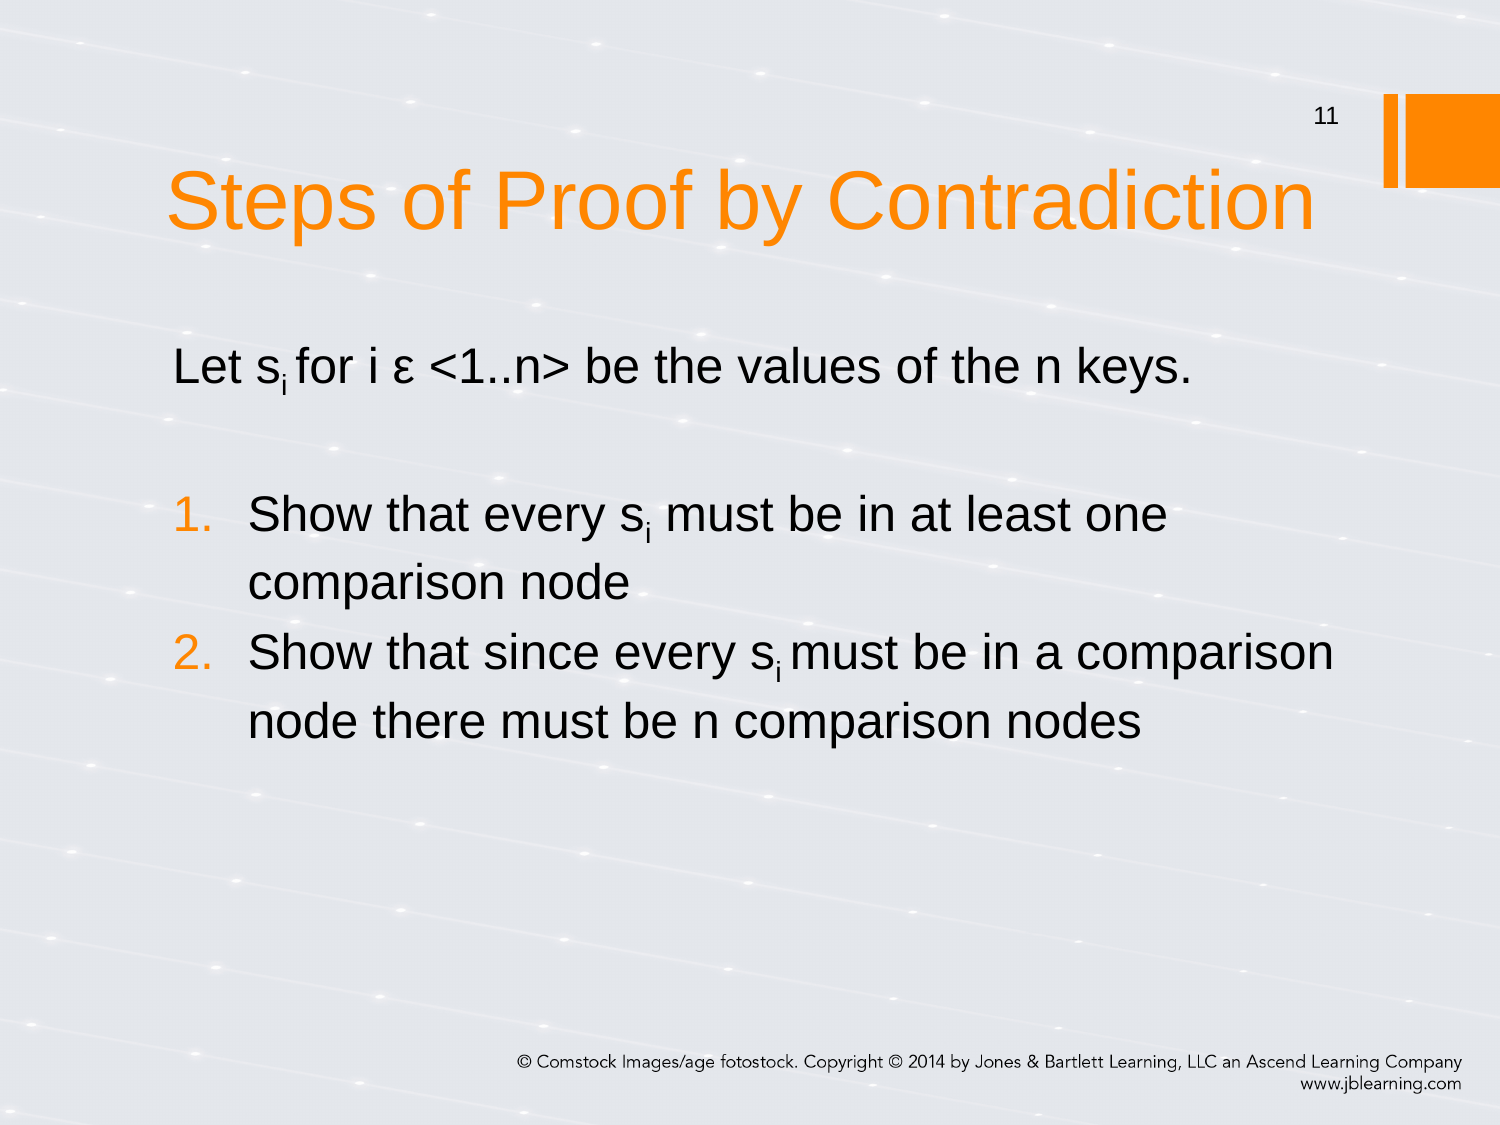

# Steps of Proof by Contradiction
11
Let si for i ε <1..n> be the values of the n keys.

Show that every si must be in at least one comparison node
Show that since every si must be in a comparison node there must be n comparison nodes